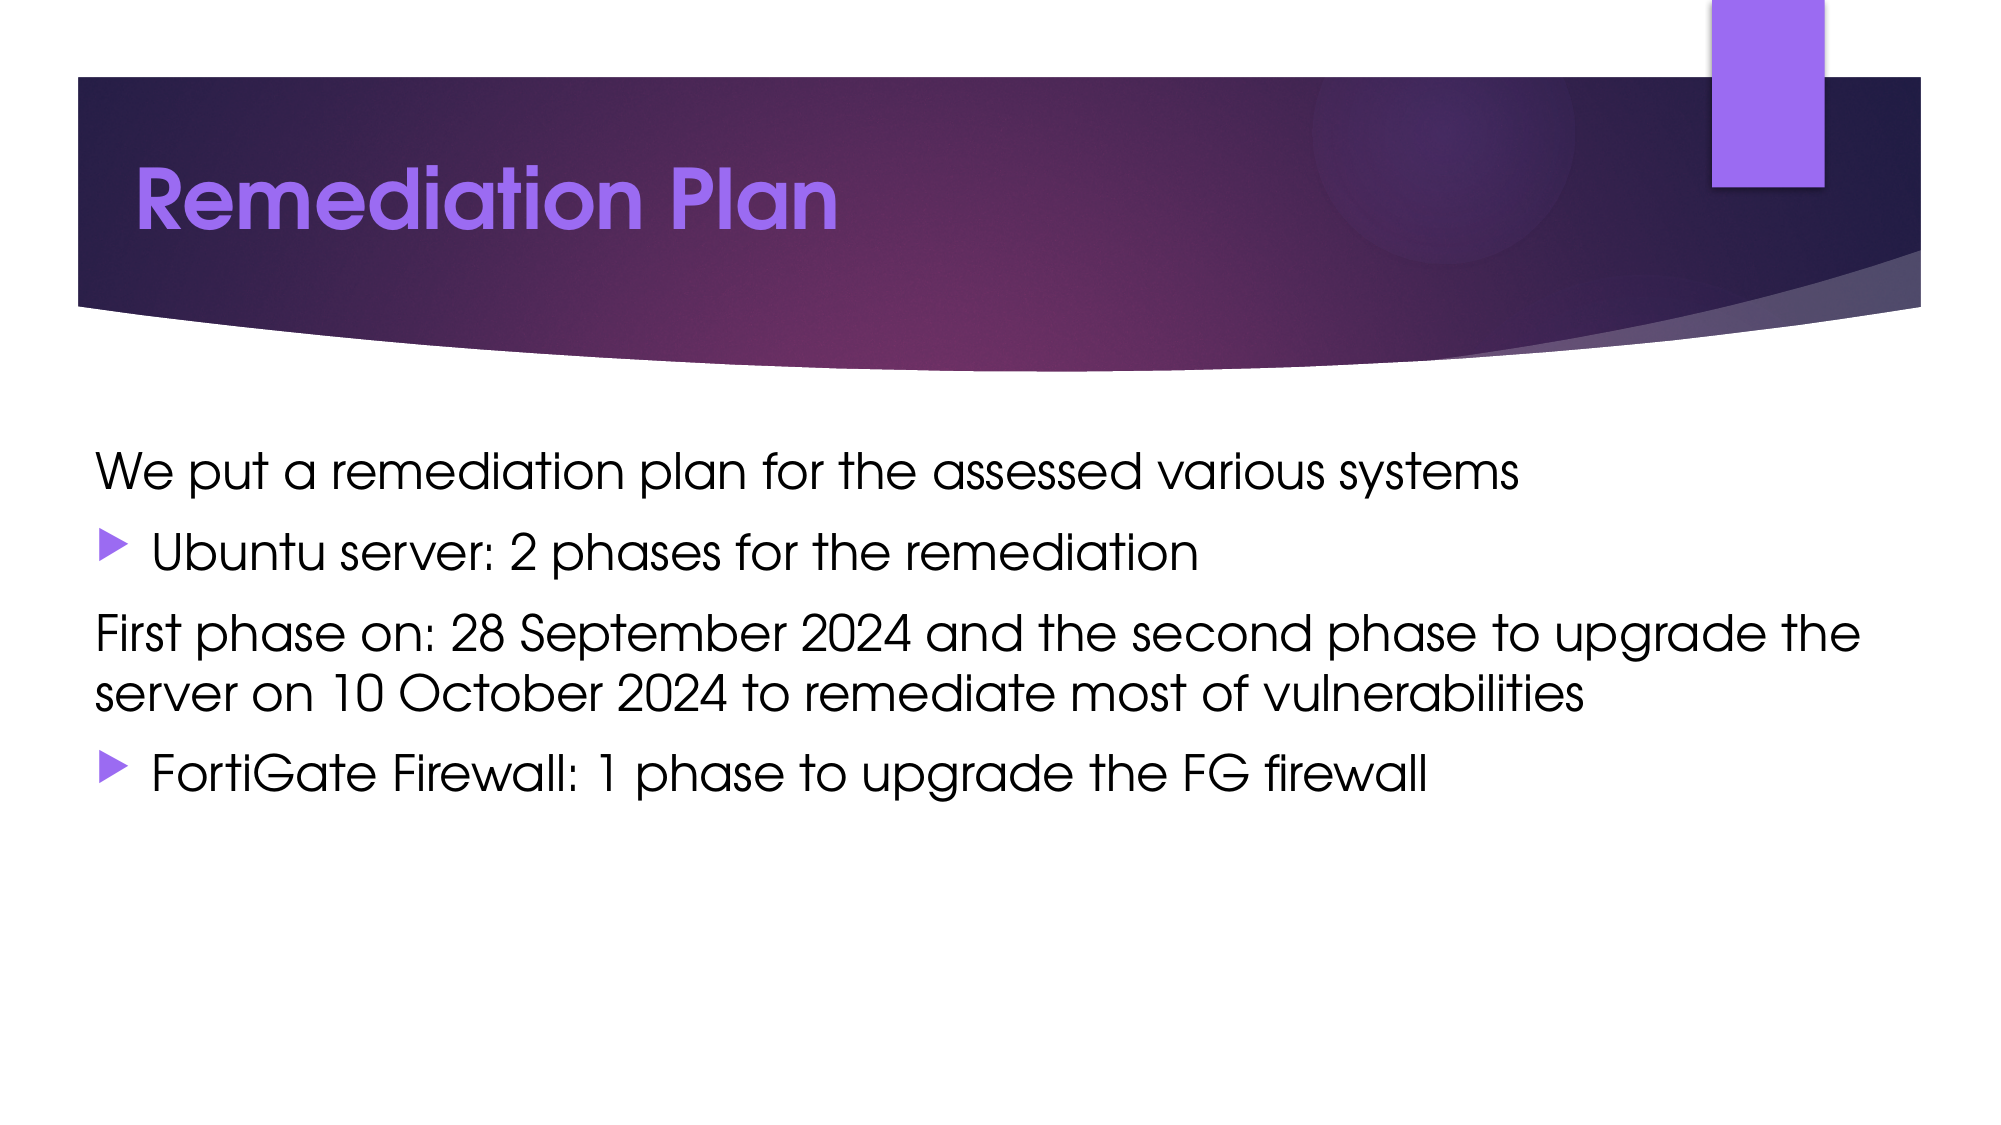

Remediation Plan
We put a remediation plan for the assessed various systems
Ubuntu server: 2 phases for the remediation
First phase on: 28 September 2024 and the second phase to upgrade the server on 10 October 2024 to remediate most of vulnerabilities
FortiGate Firewall: 1 phase to upgrade the FG firewall